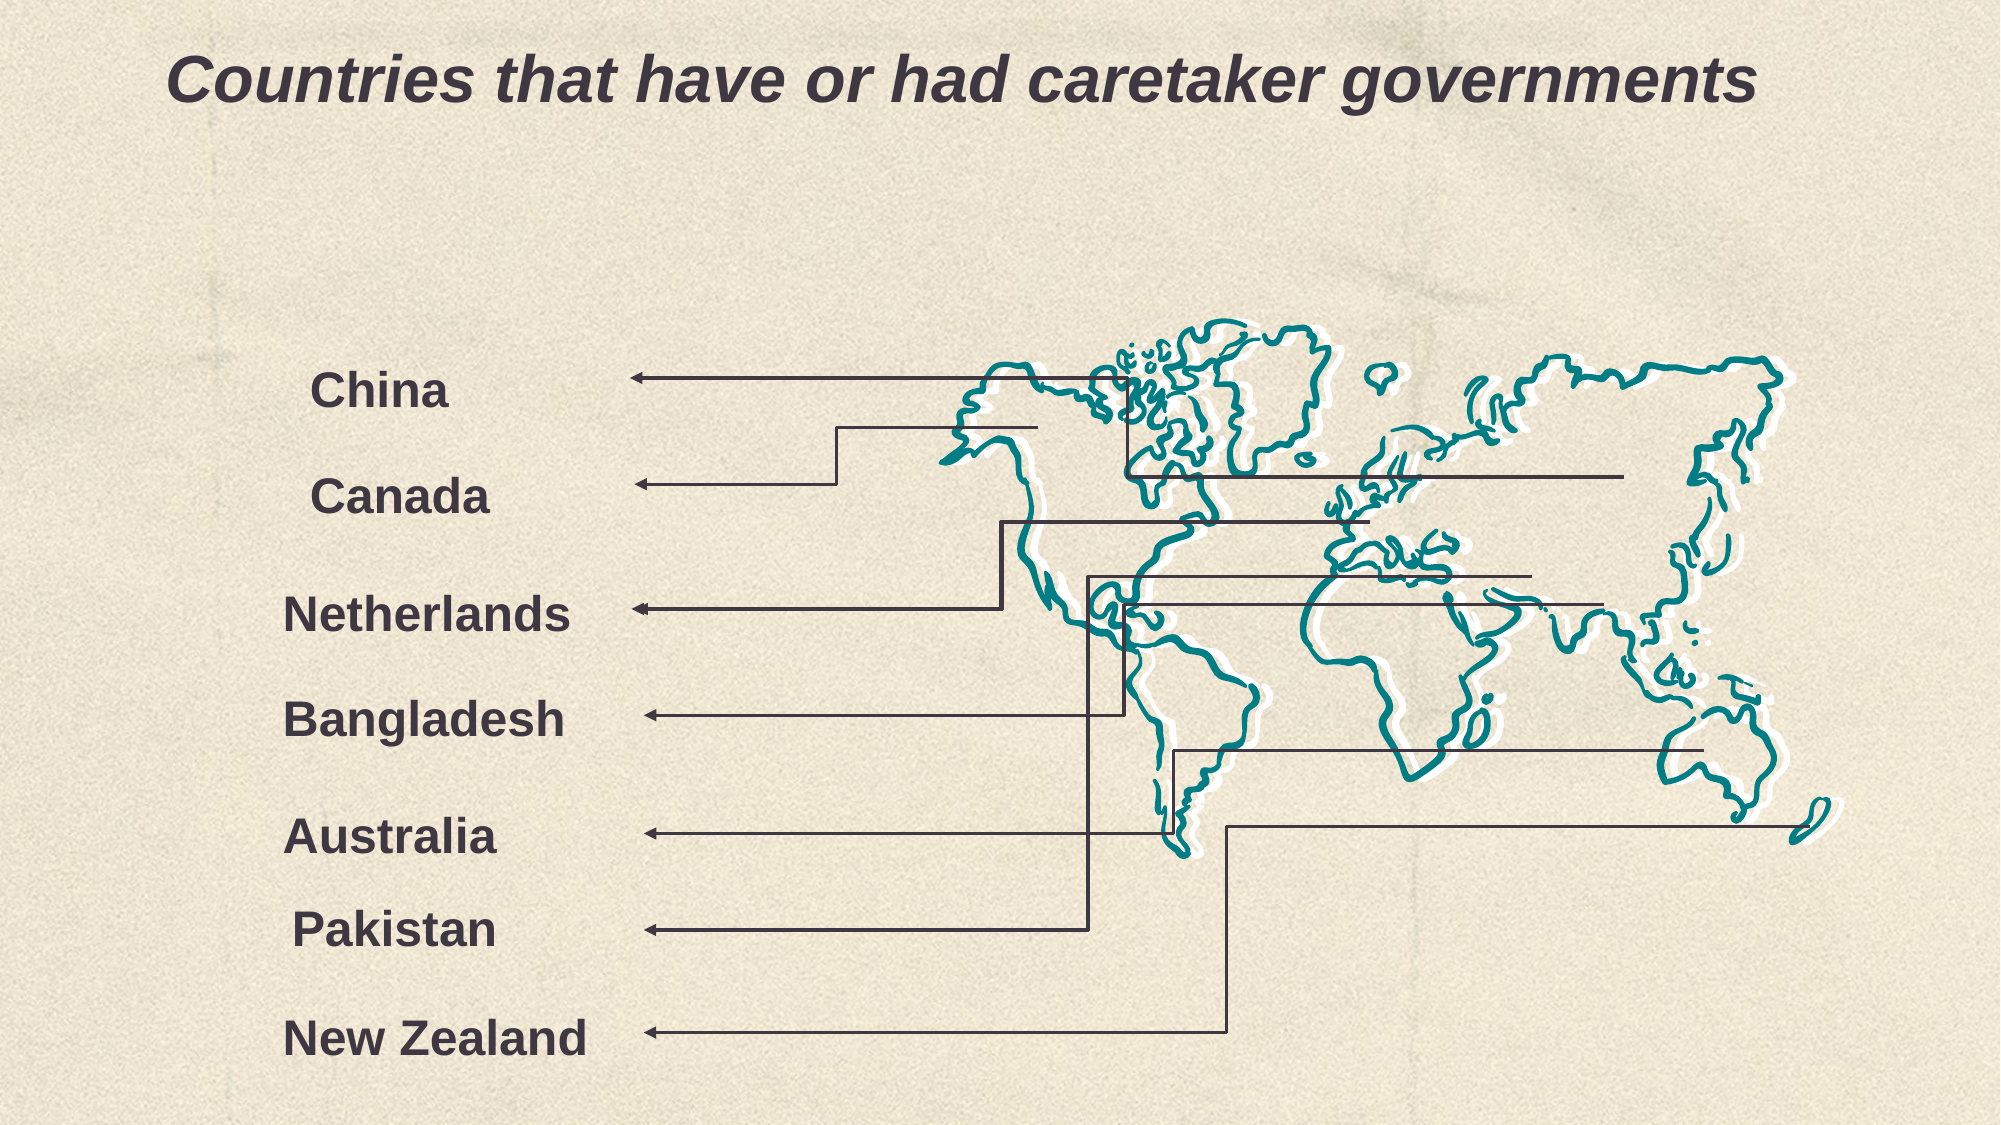

# Countries that have or had caretaker governments

China
Canada
Netherlands
Bangladesh
Australia
Pakistan
New Zealand